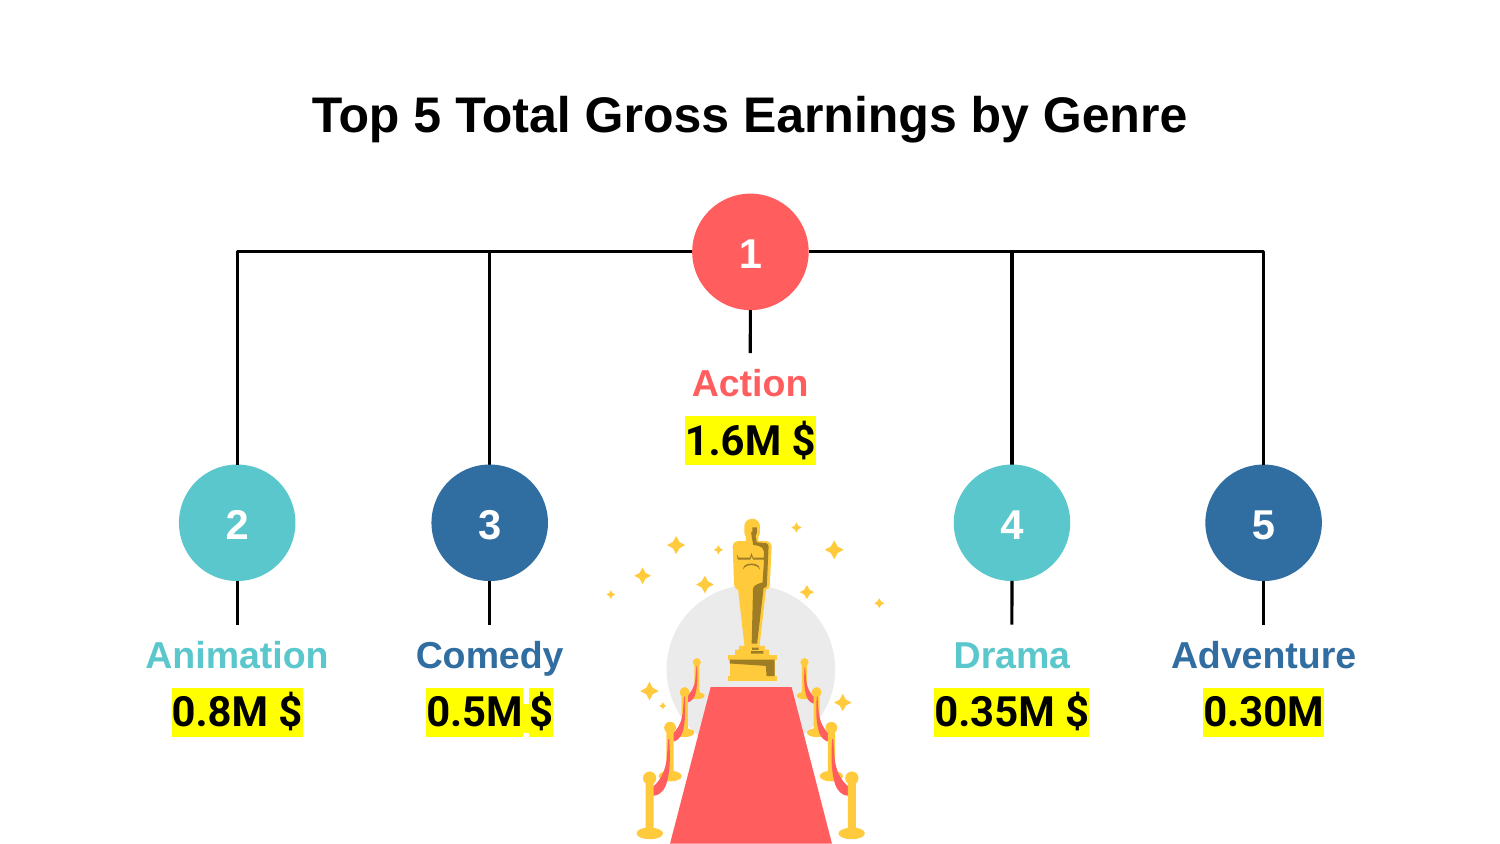

# Top 5 Total Gross Earnings by Genre
1
Action
1.6M $
2
3
4
5

Animation
0.8M $
Comedy
0.5M $
Drama
0.35M $
Adventure
0.30M